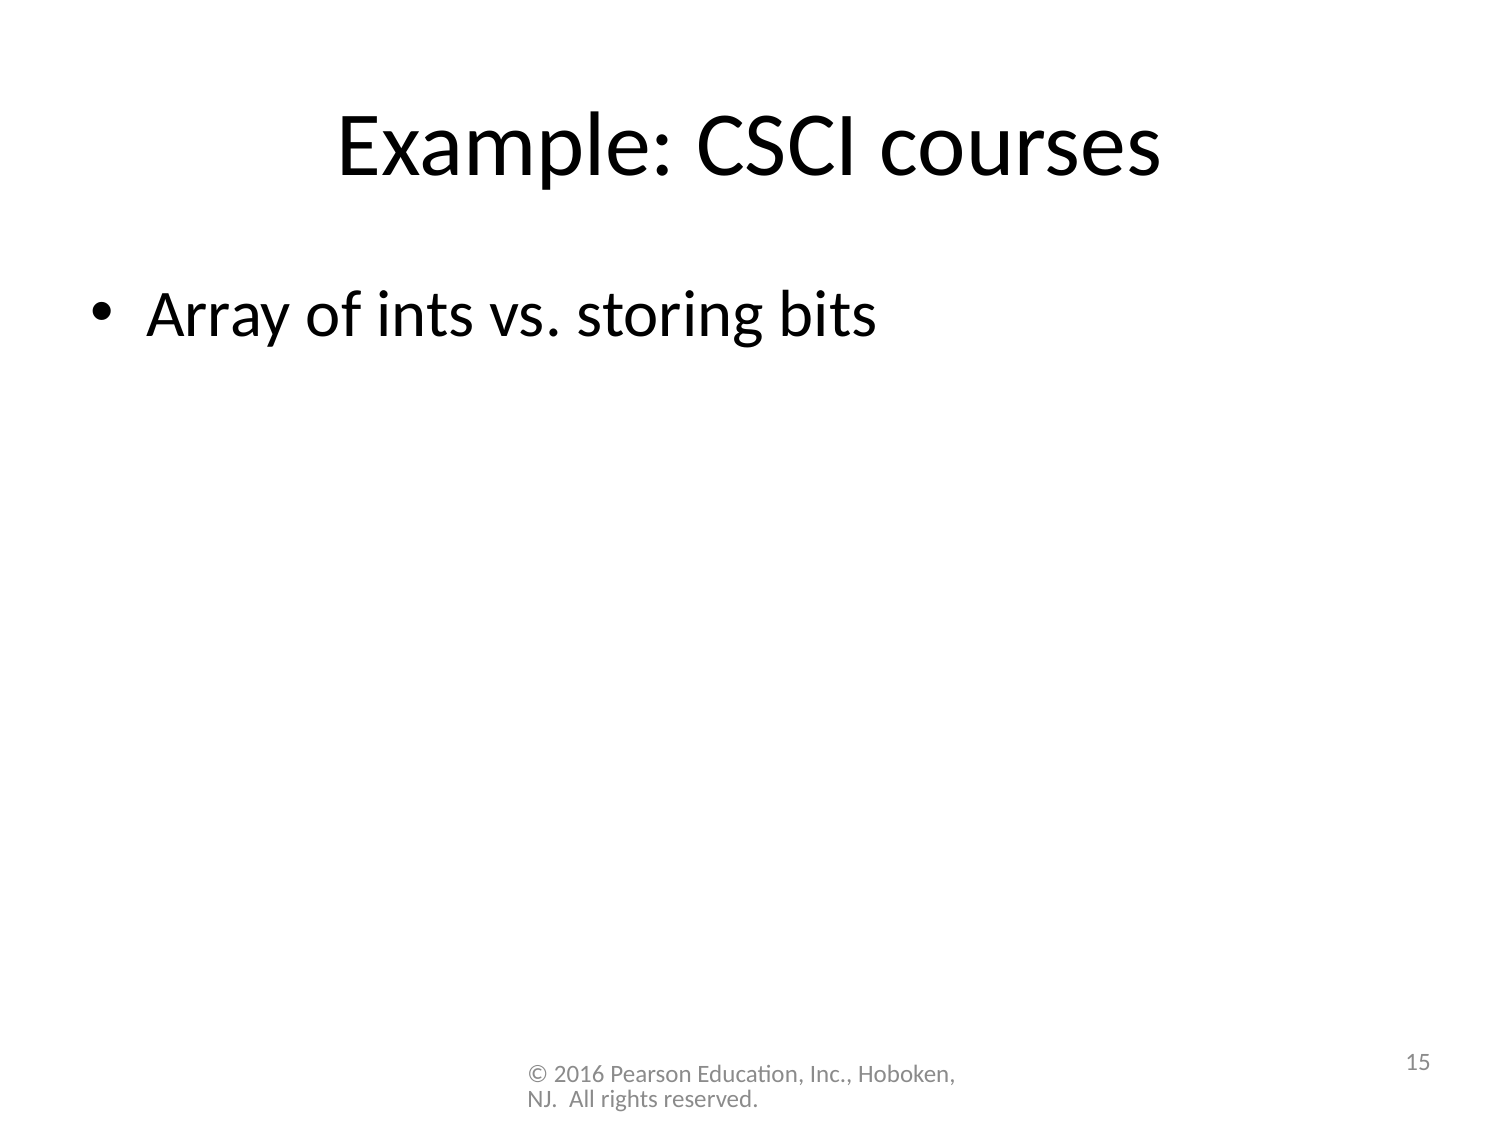

# Example: CSCI courses
Array of ints vs. storing bits
15
© 2016 Pearson Education, Inc., Hoboken, NJ.  All rights reserved.